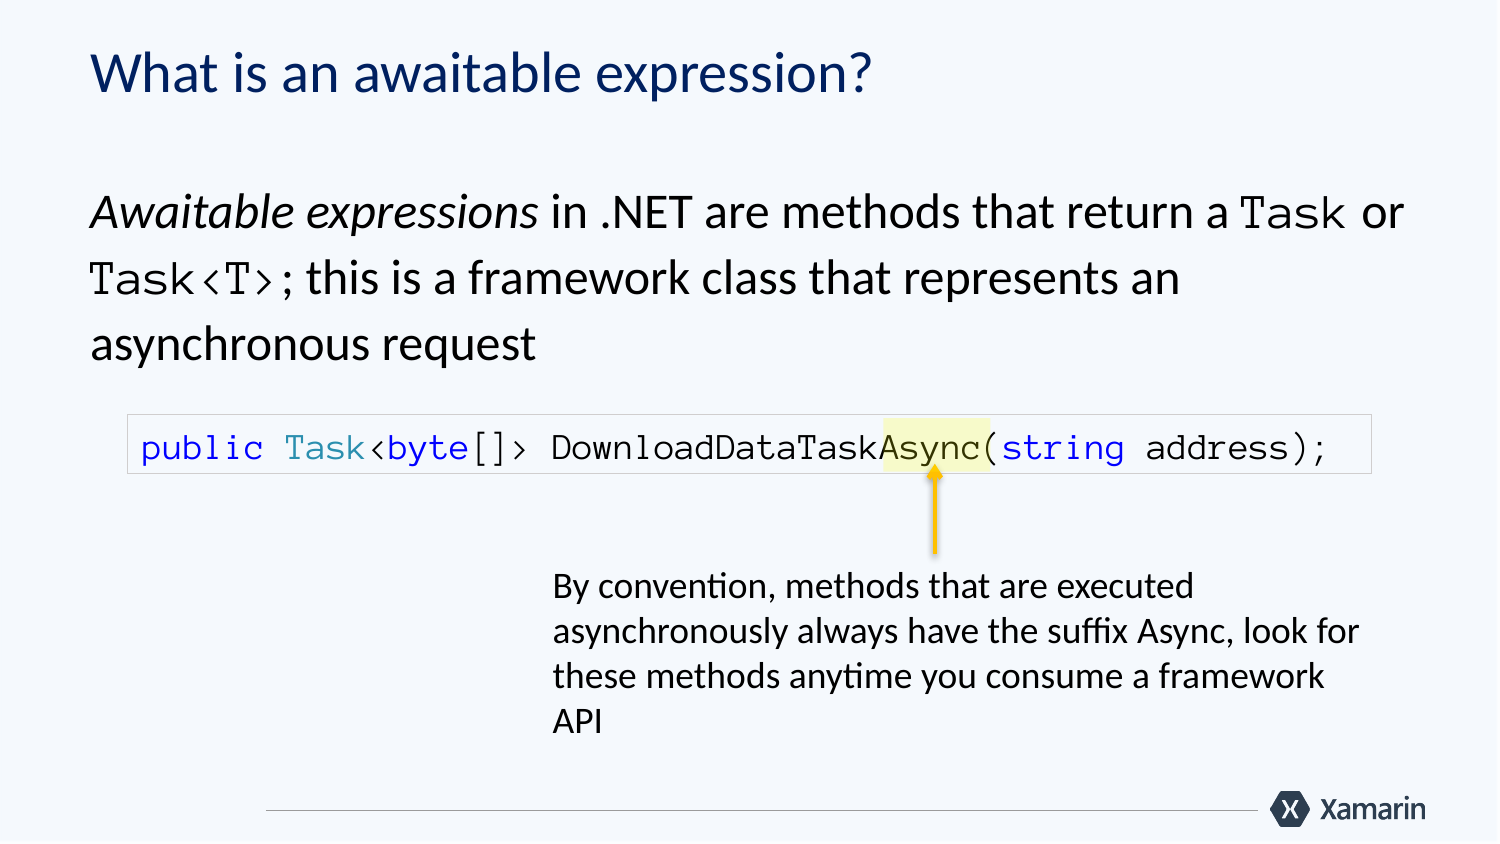

# What is an awaitable expression?
Awaitable expressions in .NET are methods that return a Task or Task<T>; this is a framework class that represents an asynchronous request
public Task<byte[]> DownloadDataTaskAsync(string address);

By convention, methods that are executed asynchronously always have the suffix Async, look for these methods anytime you consume a framework API